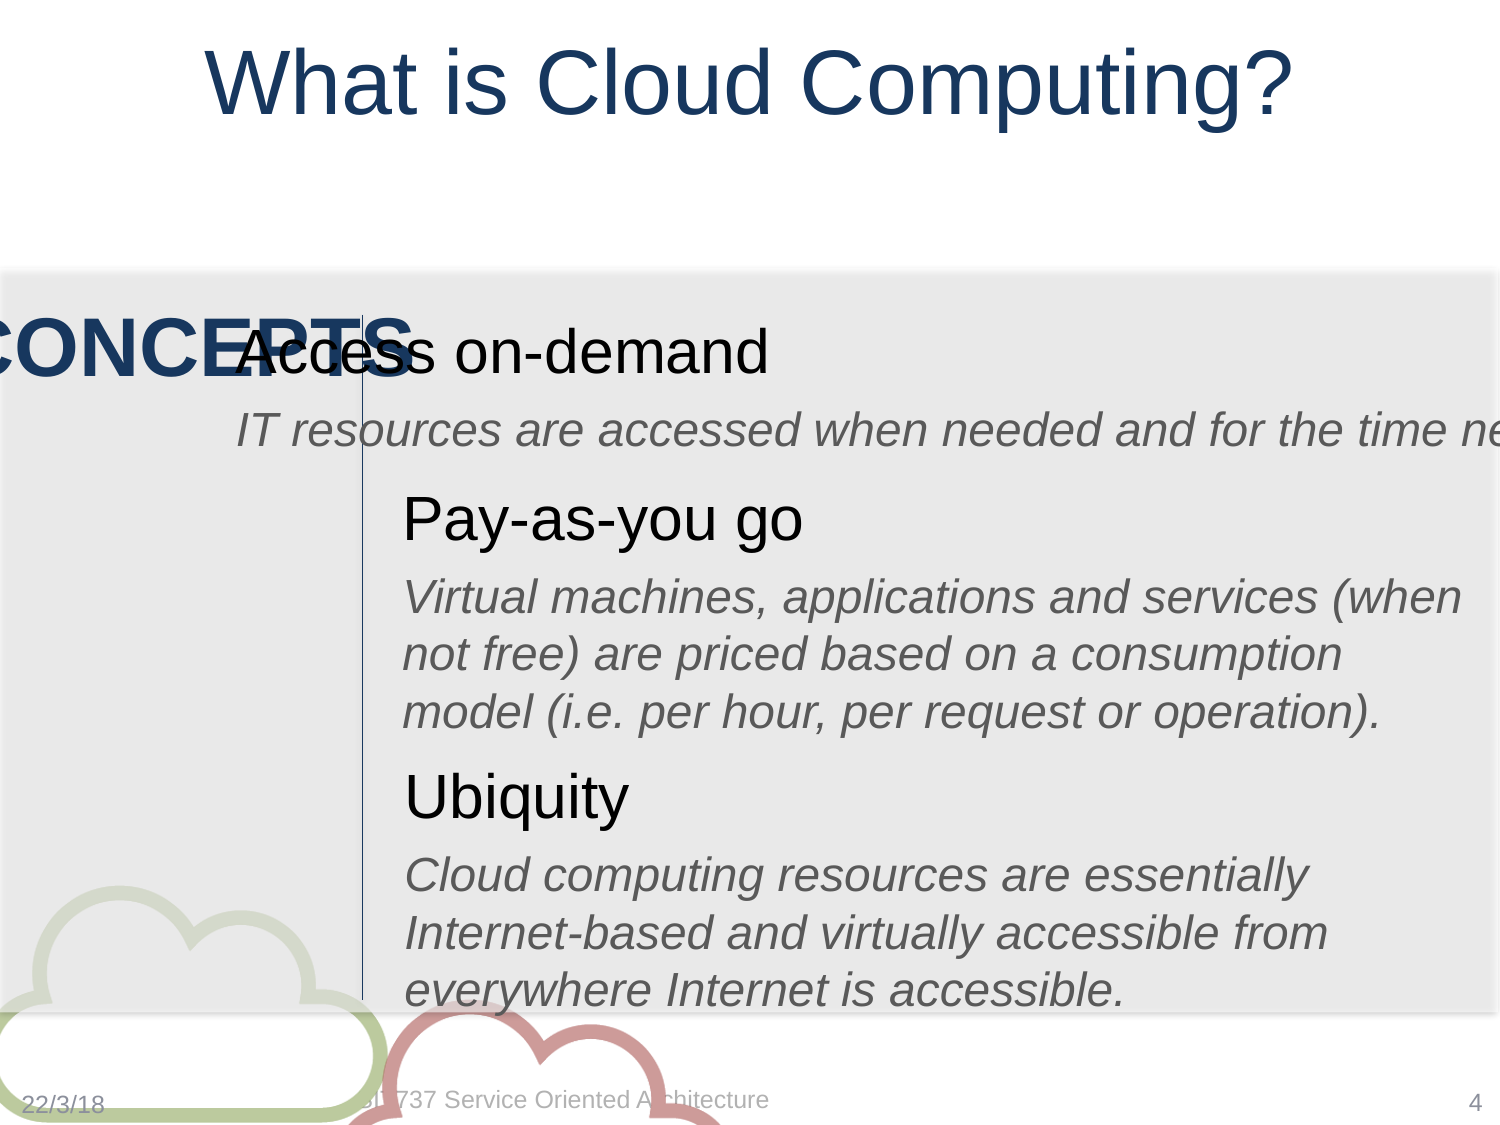

# What is Cloud Computing?

CONCEPTS
Access on-demand
IT resources are accessed when needed and for the time needed.
Pay-as-you go
Virtual machines, applications and services (when not free) are priced based on a consumption model (i.e. per hour, per request or operation).
Ubiquity
Cloud computing resources are essentially Internet-based and virtually accessible from everywhere Internet is accessible.
4
22/3/18
SIT737 Service Oriented Architecture